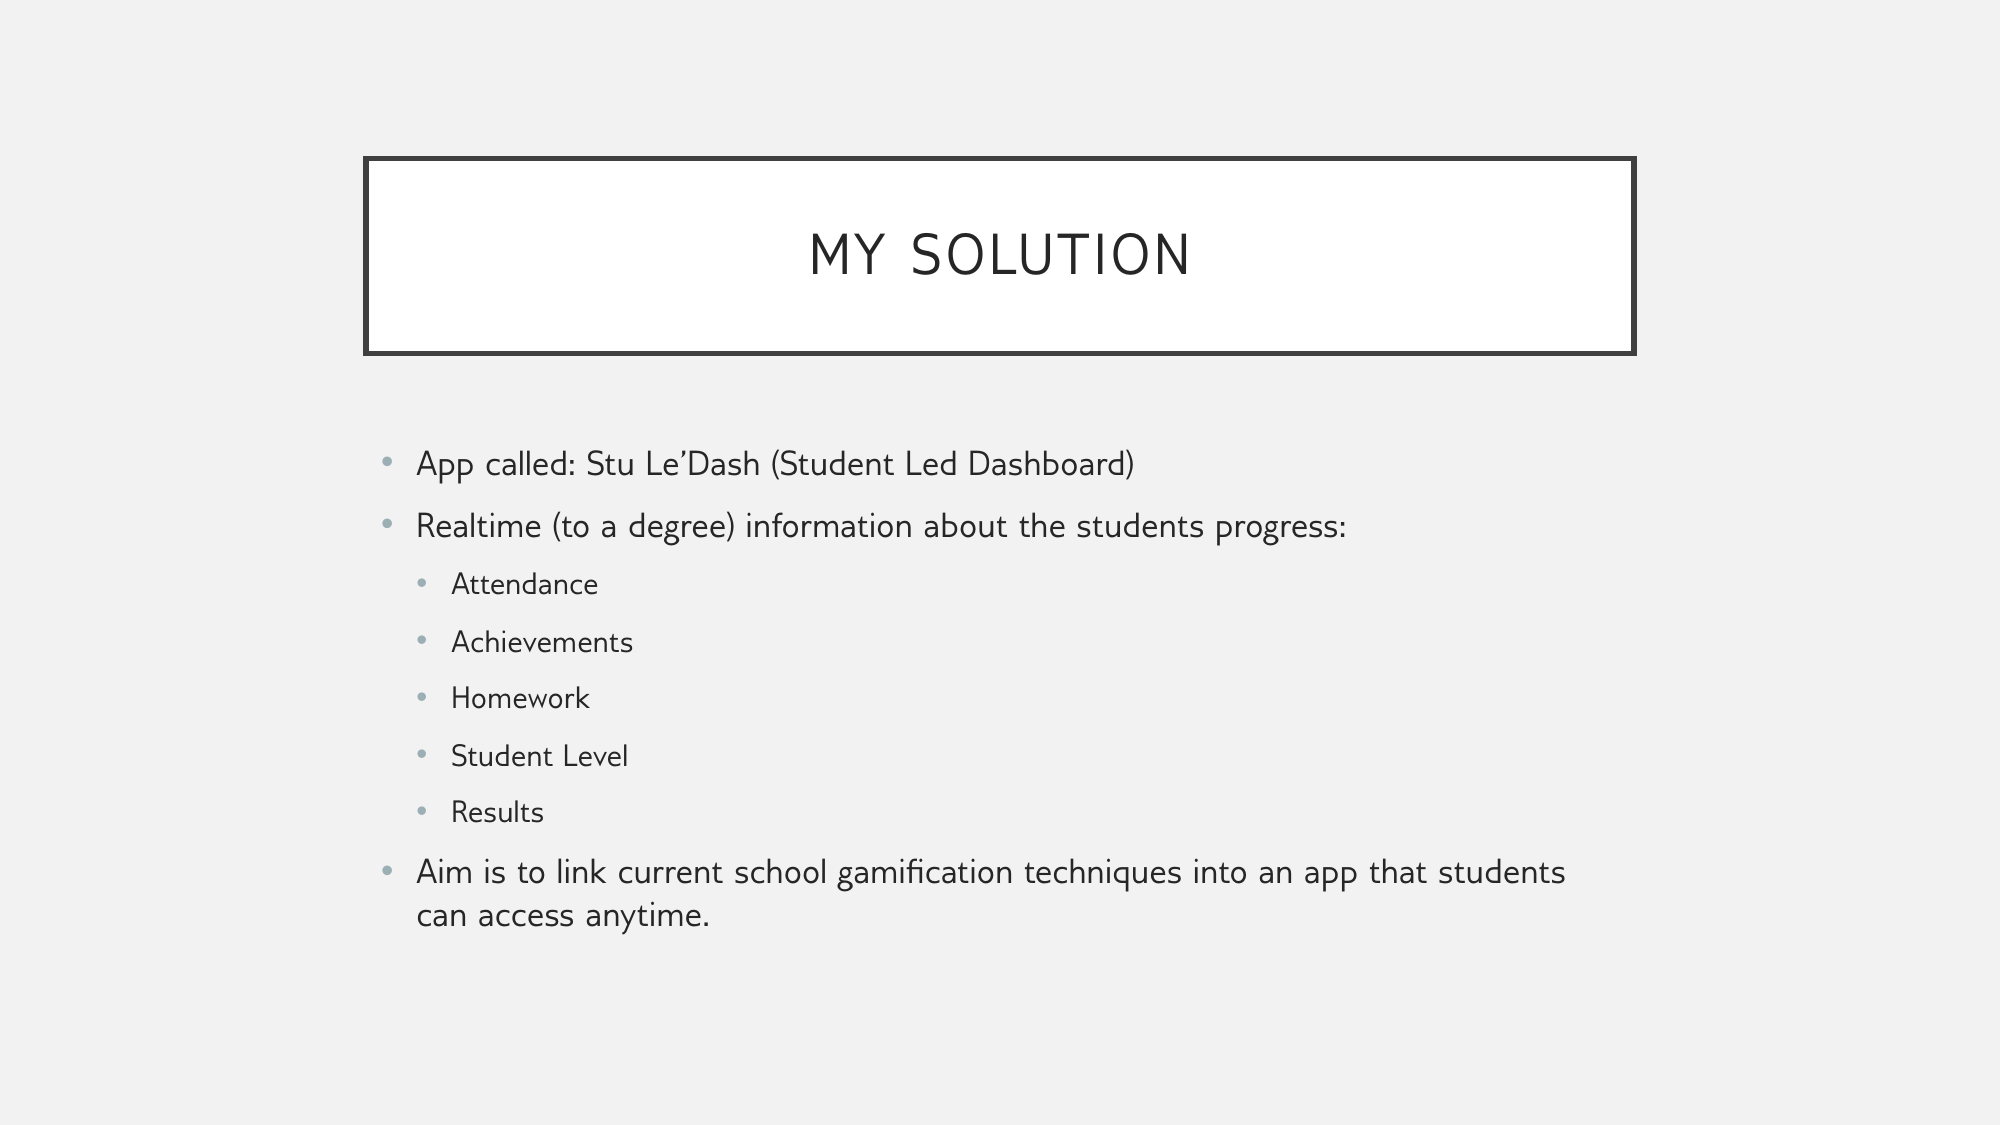

# My Solution
App called: Stu Le’Dash (Student Led Dashboard)
Realtime (to a degree) information about the students progress:
Attendance
Achievements
Homework
Student Level
Results
Aim is to link current school gamification techniques into an app that students can access anytime.